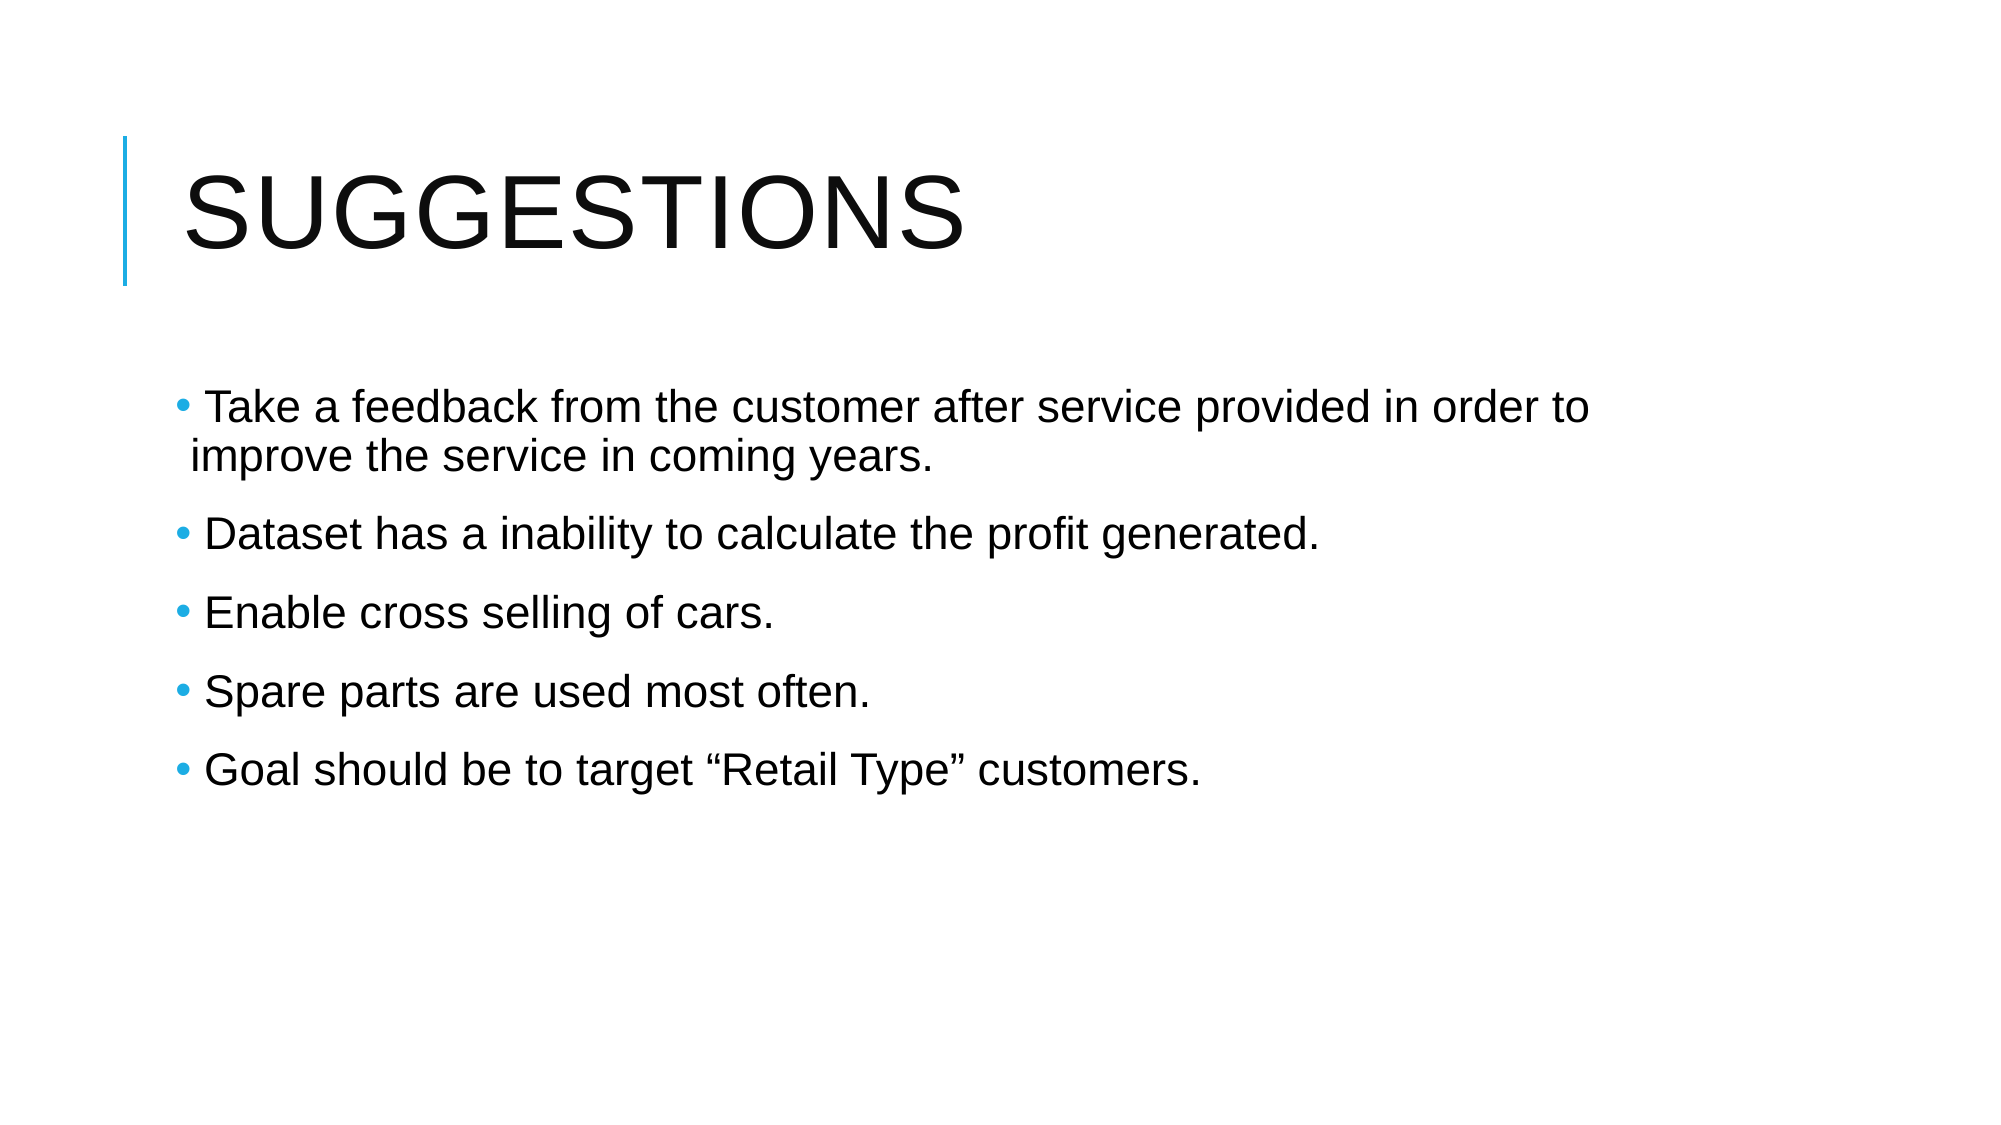

# Suggestions
 Take a feedback from the customer after service provided in order to improve the service in coming years.
 Dataset has a inability to calculate the profit generated.
 Enable cross selling of cars.
 Spare parts are used most often.
 Goal should be to target “Retail Type” customers.